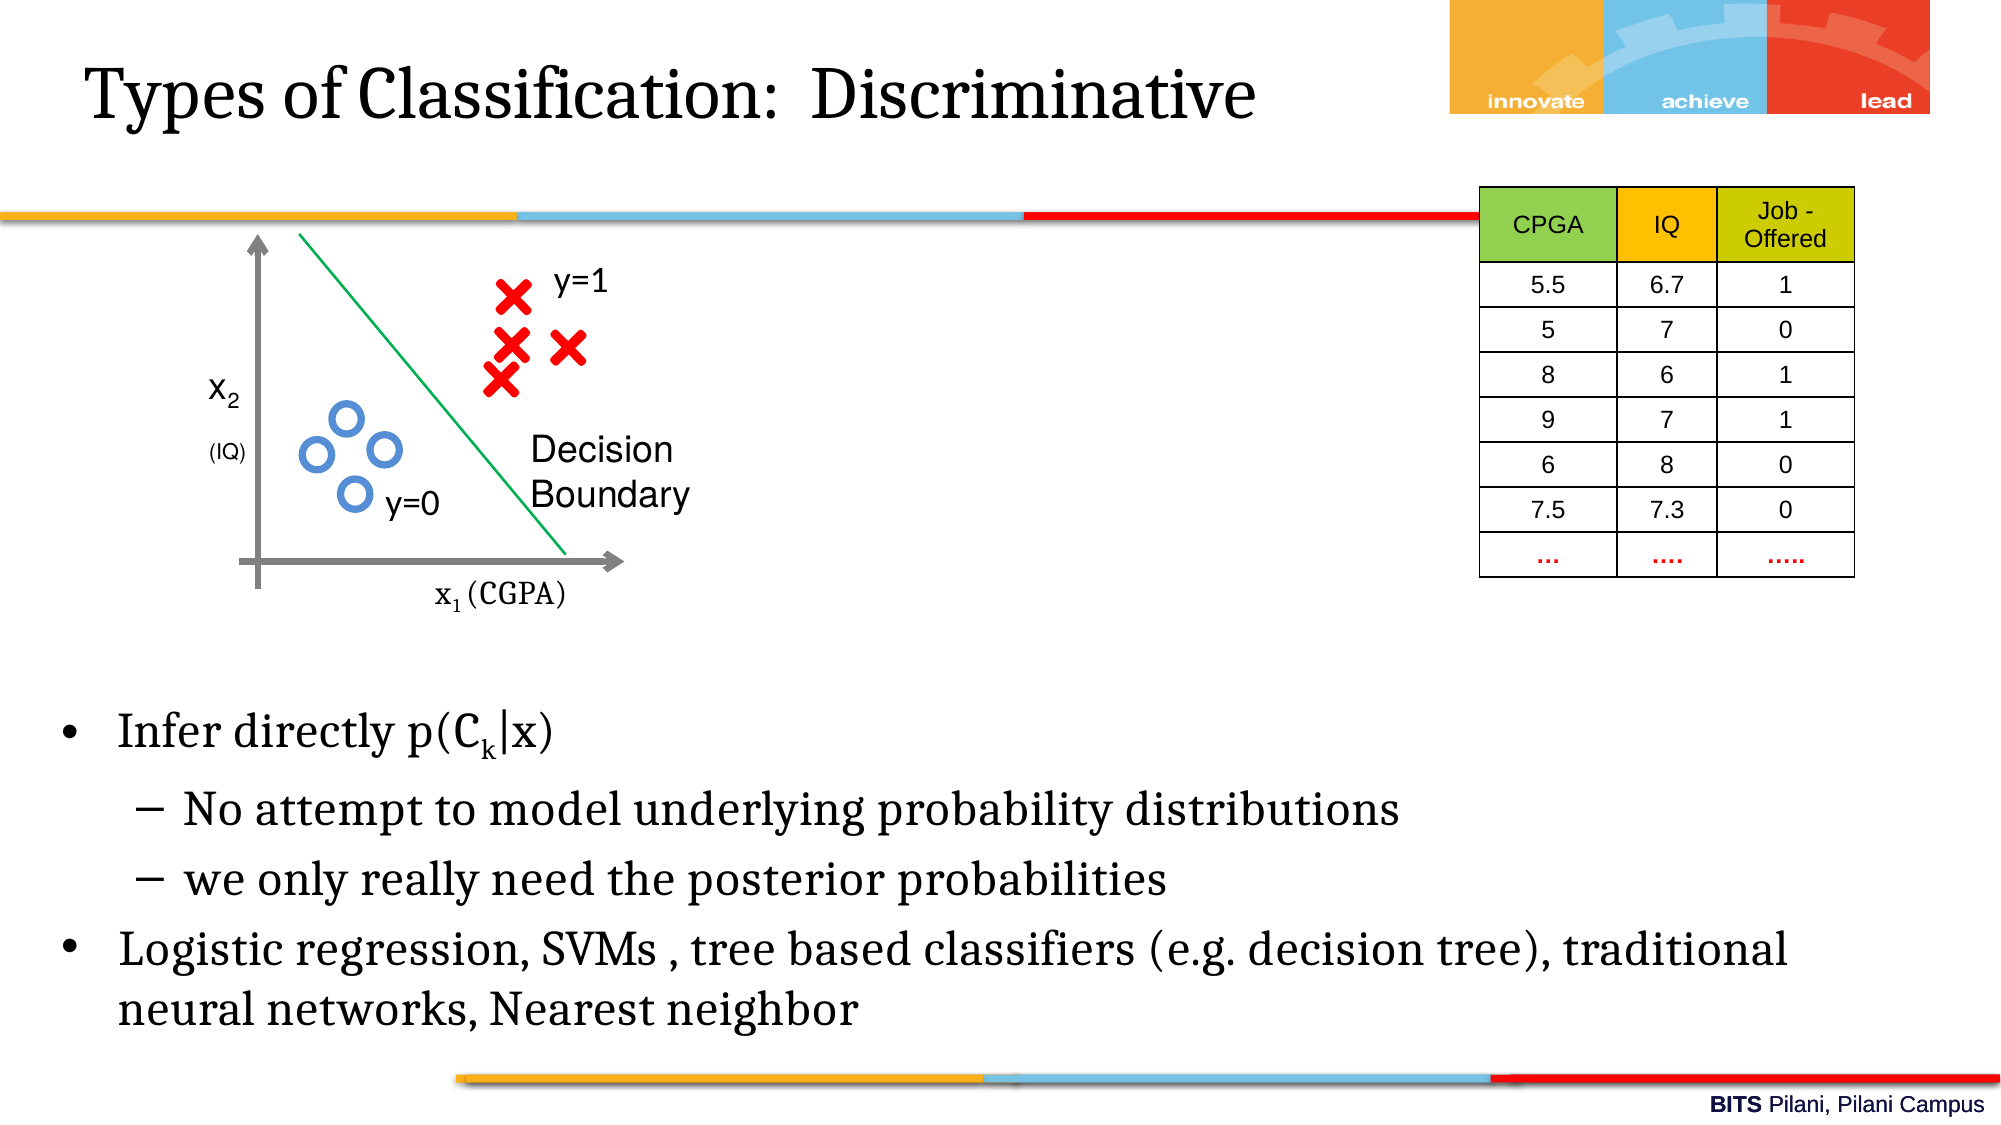

Types of Classification:  Discriminative

y=1

x2
(IQ)

Decision Boundary

y=0

x1 (CGPA)
| CPGA | IQ | Job - Offered |
| --- | --- | --- |
| 5.5 | 6.7 | 1 |
| 5 | 7 | 0 |
| 8 | 6 | 1 |
| 9 | 7 | 1 |
| 6 | 8 | 0 |
| 7.5 | 7.3 | 0 |
| … | …. | ….. |
Infer directly p(Ck|x)
No attempt to model underlying probability distributions
we only really need the posterior probabilities
Logistic regression, SVMs , tree based classifiers (e.g. decision tree), traditional neural networks, Nearest neighbor